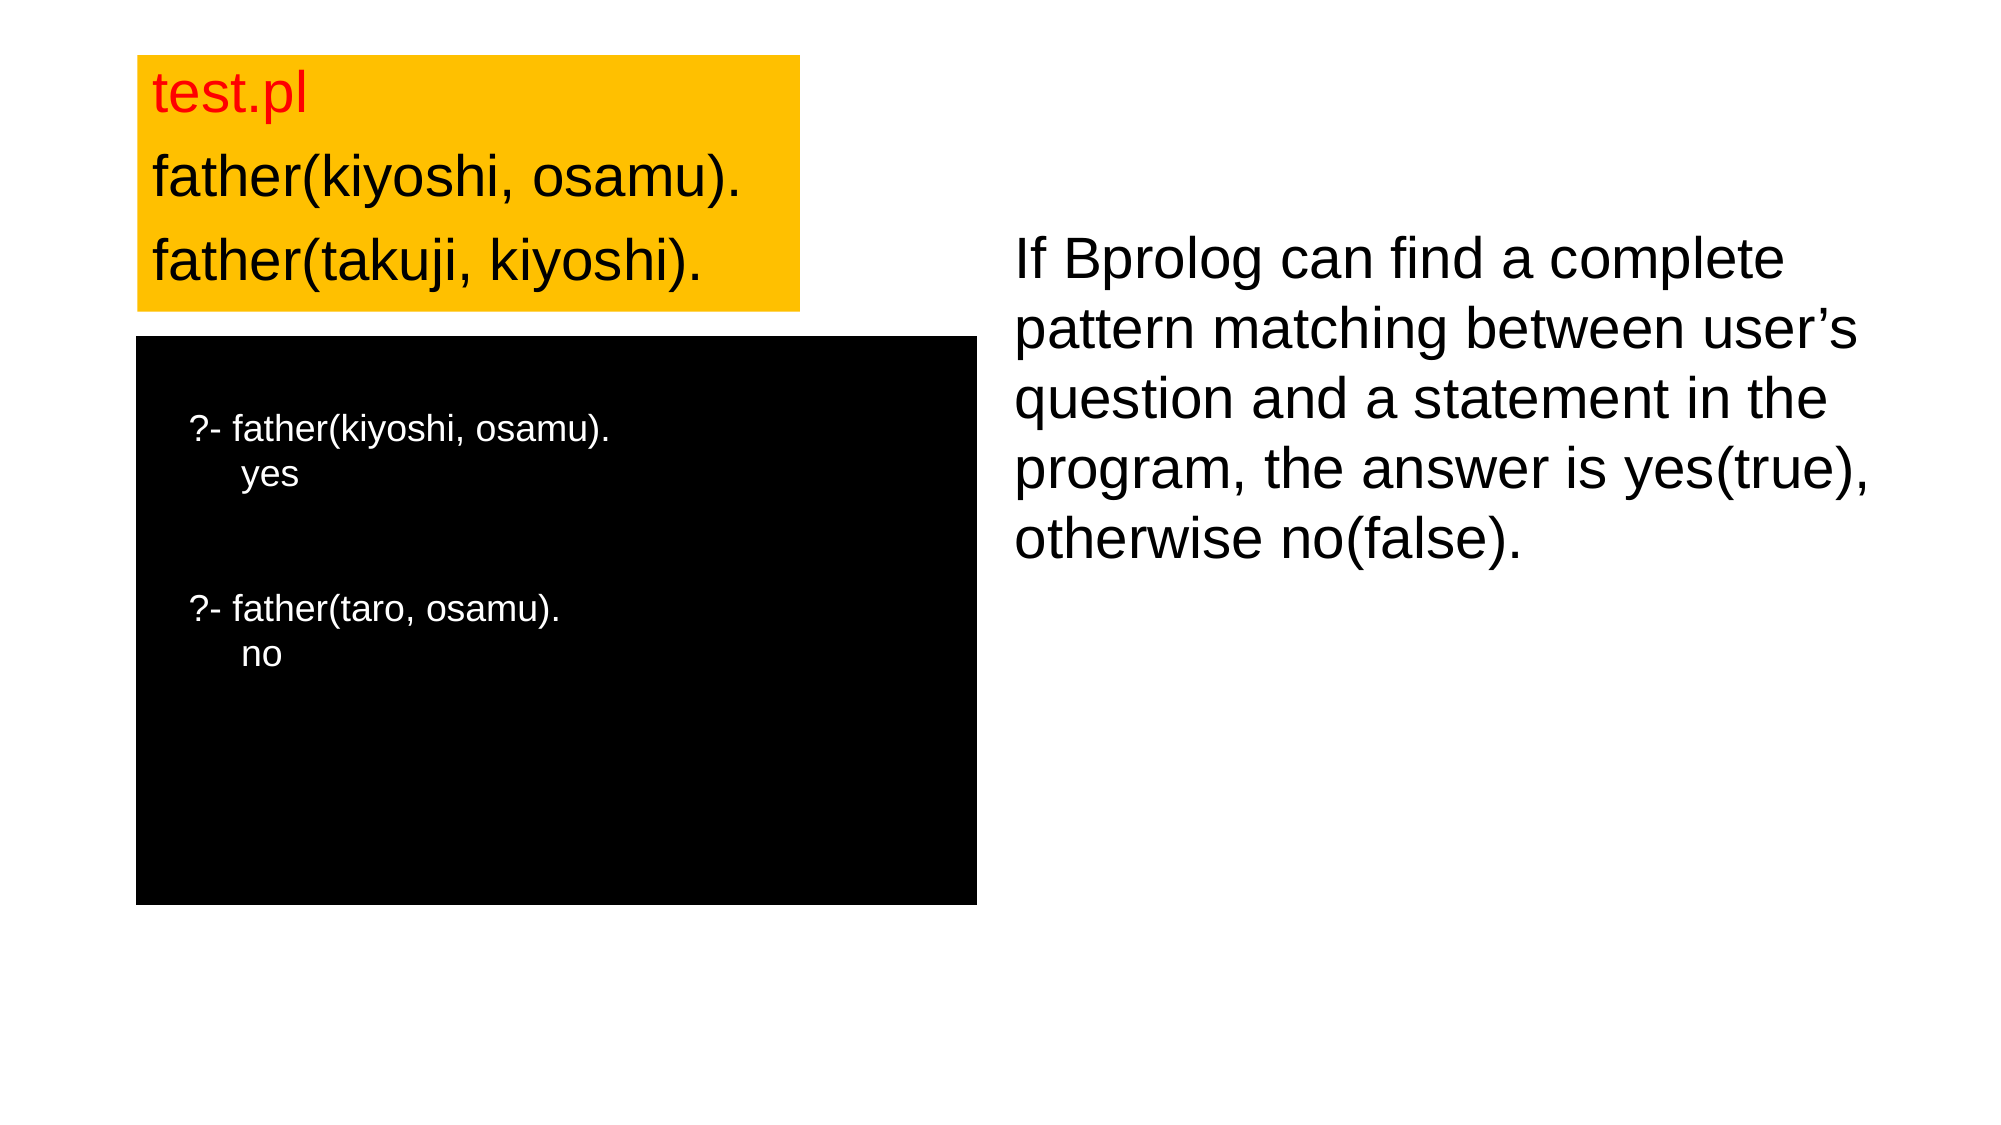

test.pl
father(kiyoshi, osamu).
father(takuji, kiyoshi).
If Bprolog can find a complete pattern matching between user’s question and a statement in the program, the answer is yes(true), otherwise no(false).

?- father(kiyoshi, osamu).
     yes

?- father(taro, osamu).
     no